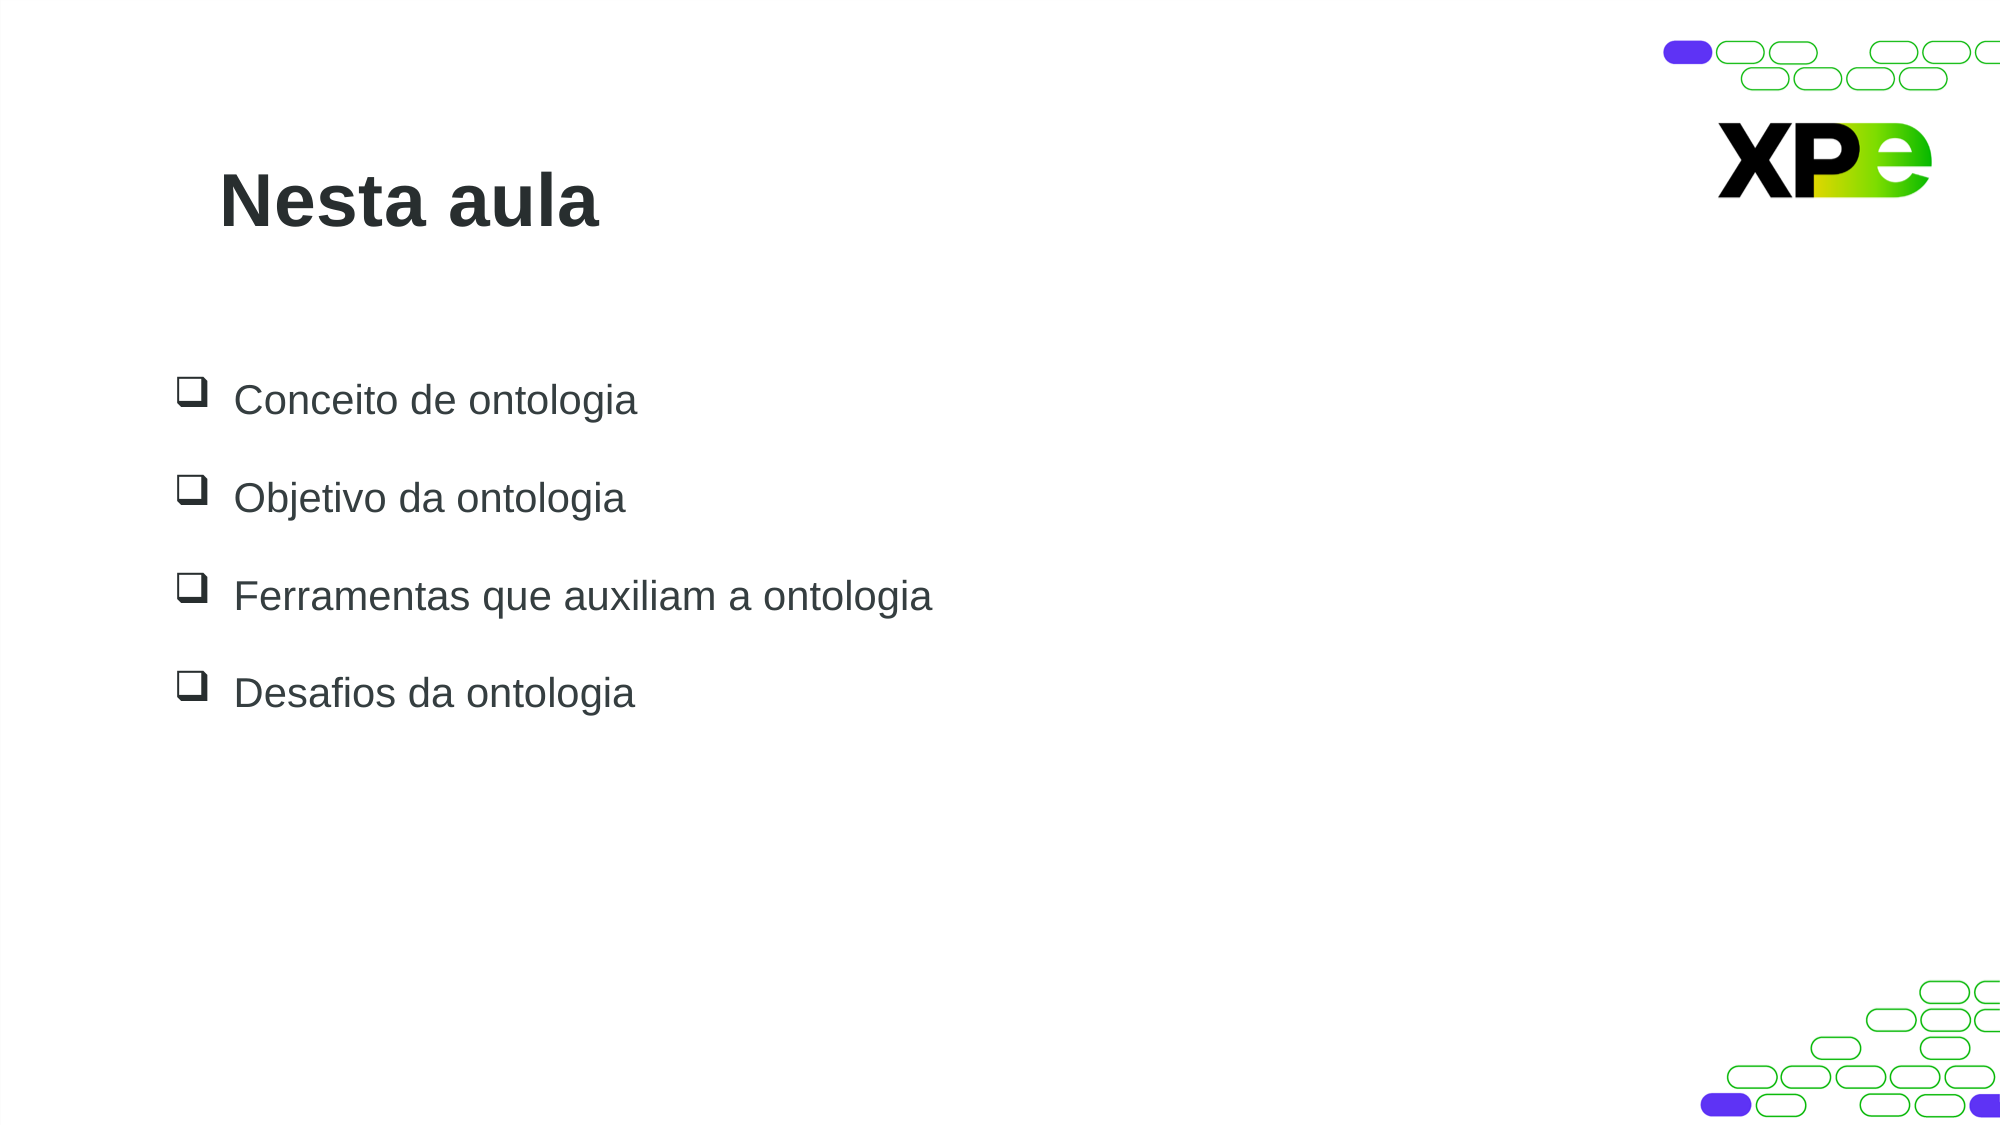

# Nesta aula
Conceito de ontologia

Objetivo da ontologia

Ferramentas que auxiliam a ontologia

Desafios da ontologia